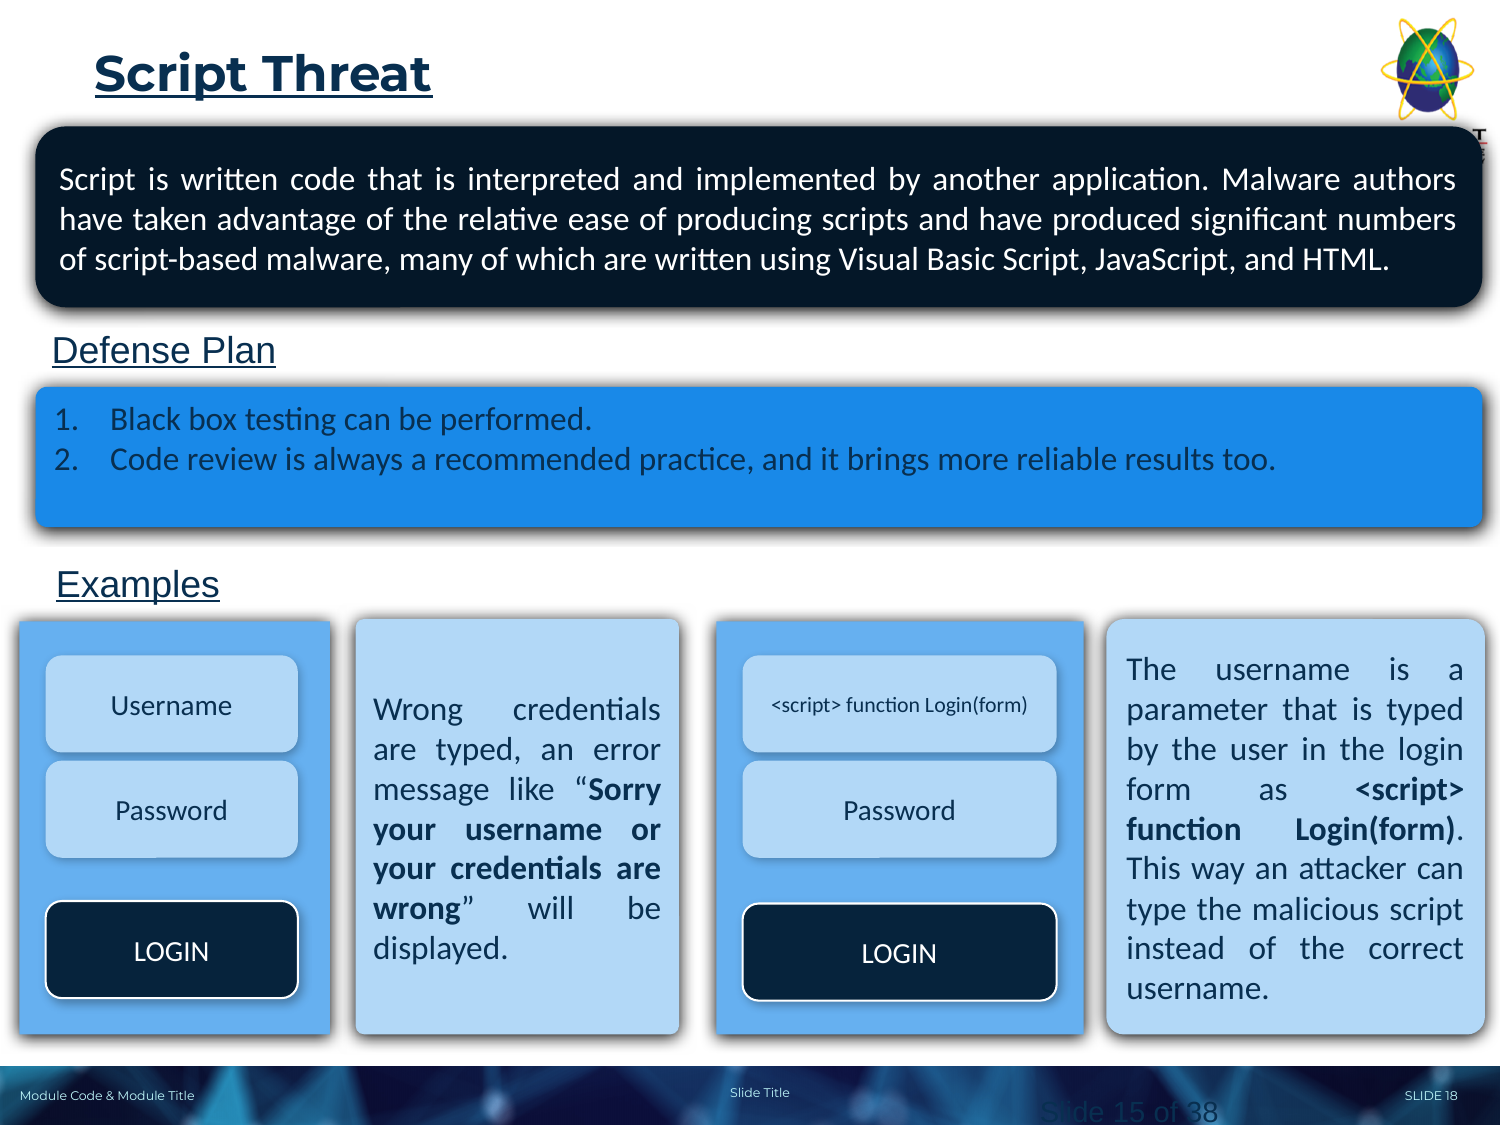

# Script Threat
Script is written code that is interpreted and implemented by another application. Malware authors have taken advantage of the relative ease of producing scripts and have produced significant numbers of script-based malware, many of which are written using Visual Basic Script, JavaScript, and HTML.
Defense Plan
Black box testing can be performed.
Code review is always a recommended practice, and it brings more reliable results too.

Examples
The username is a parameter that is typed by the user in the login form as <script> function Login(form). This way an attacker can type the malicious script instead of the correct username.
Wrong credentials are typed, an error message like “Sorry your username or your credentials are wrong” will be displayed.

Username
Password
LOGIN

<script> function Login(form)
Password
LOGIN
Slide 15 of 38